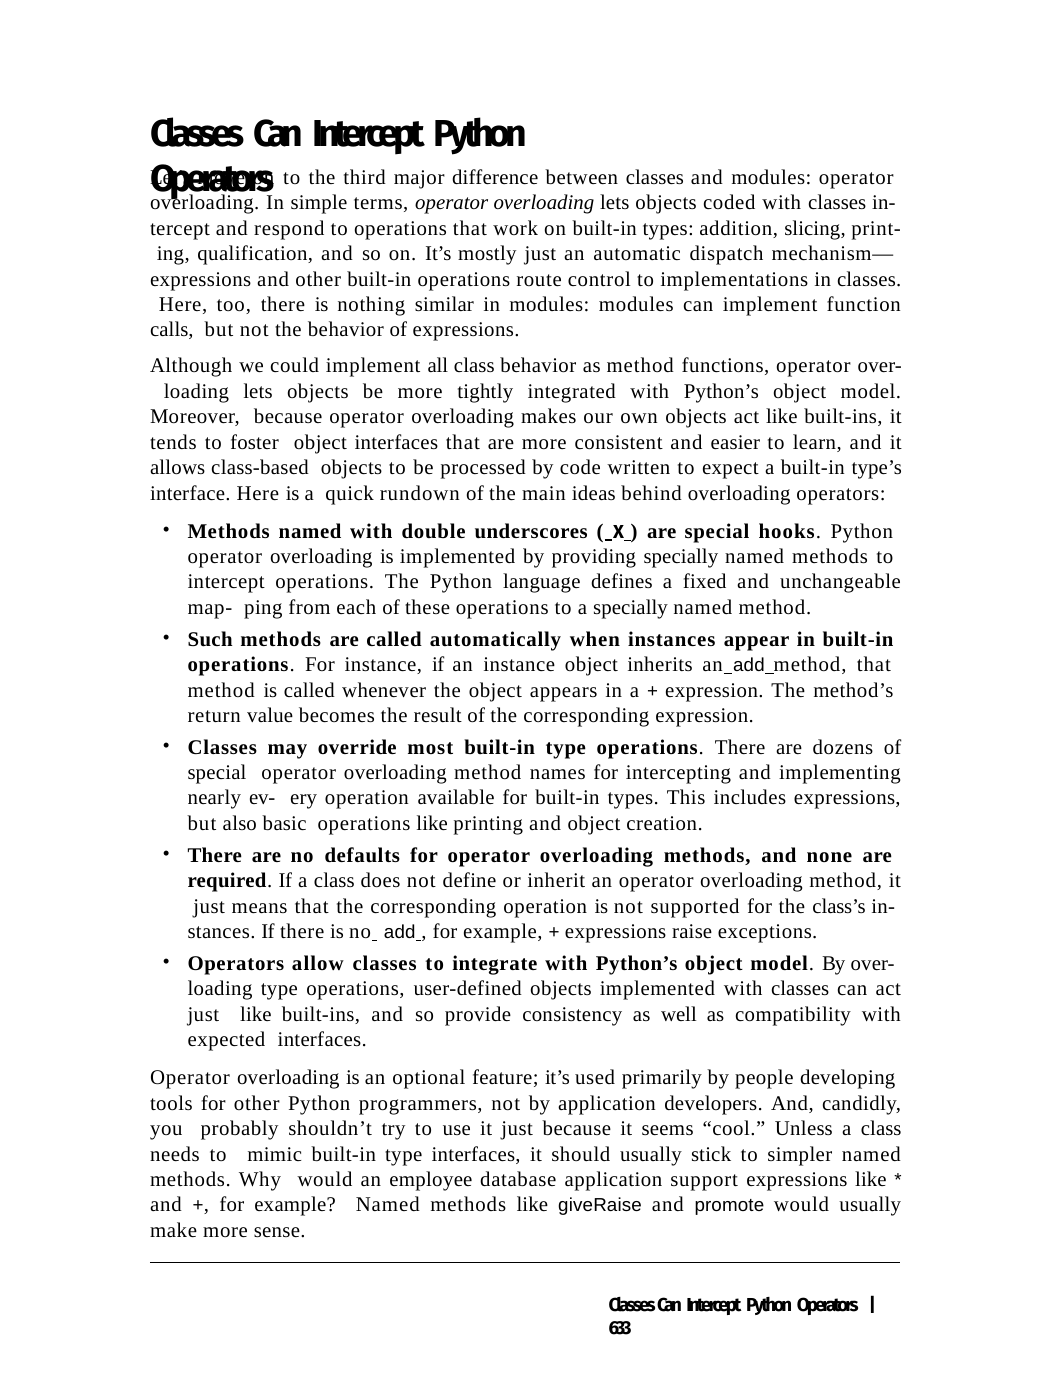

# Classes Can Intercept Python Operators
Let’s move on to the third major difference between classes and modules: operator  overloading. In simple terms, operator overloading lets objects coded with classes in-  tercept and respond to operations that work on built-in types: addition, slicing, print-  ing, qualification, and so on. It’s mostly just an automatic dispatch mechanism—  expressions and other built-in operations route control to implementations in classes.  Here, too, there is nothing similar in modules: modules can implement function calls,  but not the behavior of expressions.
Although we could implement all class behavior as method functions, operator over-  loading lets objects be more tightly integrated with Python’s object model. Moreover,  because operator overloading makes our own objects act like built-ins, it tends to foster  object interfaces that are more consistent and easier to learn, and it allows class-based  objects to be processed by code written to expect a built-in type’s interface. Here is a  quick rundown of the main ideas behind overloading operators:
Methods named with double underscores ( X ) are special hooks. Python  operator overloading is implemented by providing specially named methods to  intercept operations. The Python language defines a fixed and unchangeable map-  ping from each of these operations to a specially named method.
Such methods are called automatically when instances appear in built-in  operations. For instance, if an instance object inherits an add method, that  method is called whenever the object appears in a + expression. The method’s  return value becomes the result of the corresponding expression.
Classes may override most built-in type operations. There are dozens of special  operator overloading method names for intercepting and implementing nearly ev-  ery operation available for built-in types. This includes expressions, but also basic  operations like printing and object creation.
There are no defaults for operator overloading methods, and none are  required. If a class does not define or inherit an operator overloading method, it  just means that the corresponding operation is not supported for the class’s in-  stances. If there is no add , for example, + expressions raise exceptions.
Operators allow classes to integrate with Python’s object model. By over-  loading type operations, user-defined objects implemented with classes can act just  like built-ins, and so provide consistency as well as compatibility with expected  interfaces.
Operator overloading is an optional feature; it’s used primarily by people developing  tools for other Python programmers, not by application developers. And, candidly, you  probably shouldn’t try to use it just because it seems “cool.” Unless a class needs to  mimic built-in type interfaces, it should usually stick to simpler named methods. Why  would an employee database application support expressions like * and +, for example?  Named methods like giveRaise and promote would usually make more sense.

Classes Can Intercept Python Operators  | 633